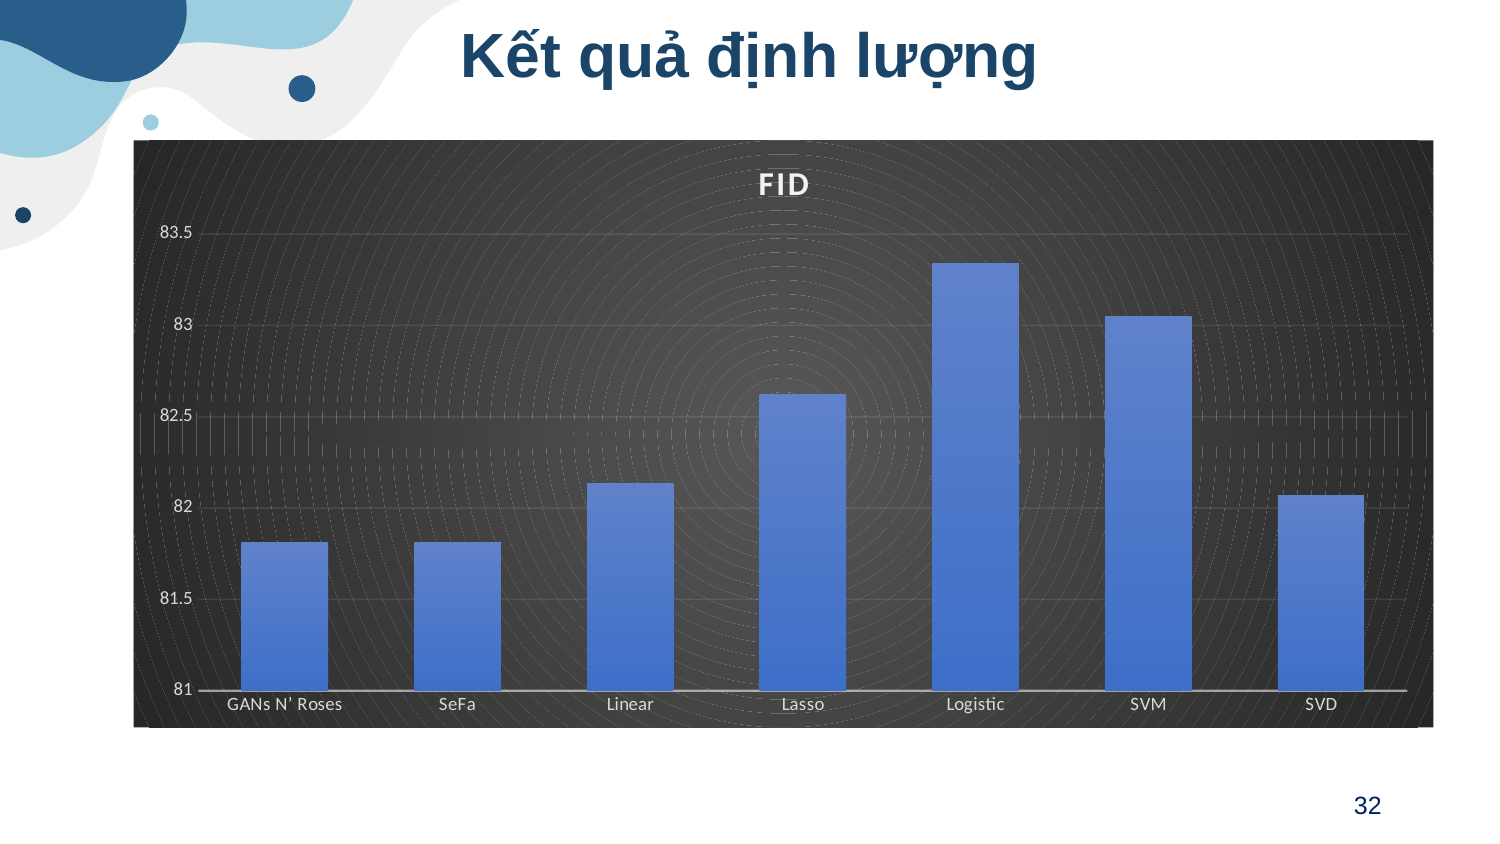

# Kết quả định lượng

### Chart:

| Category | FID |
|---|---|
| GANs N’ Roses | 81.8114754406572 |
| SeFa | 81.811 |
| Linear | 82.136 |
| Lasso | 82.622 |
| Logistic | 83.337 |
| SVM | 83.051 |
| SVD | 82.069 |
32